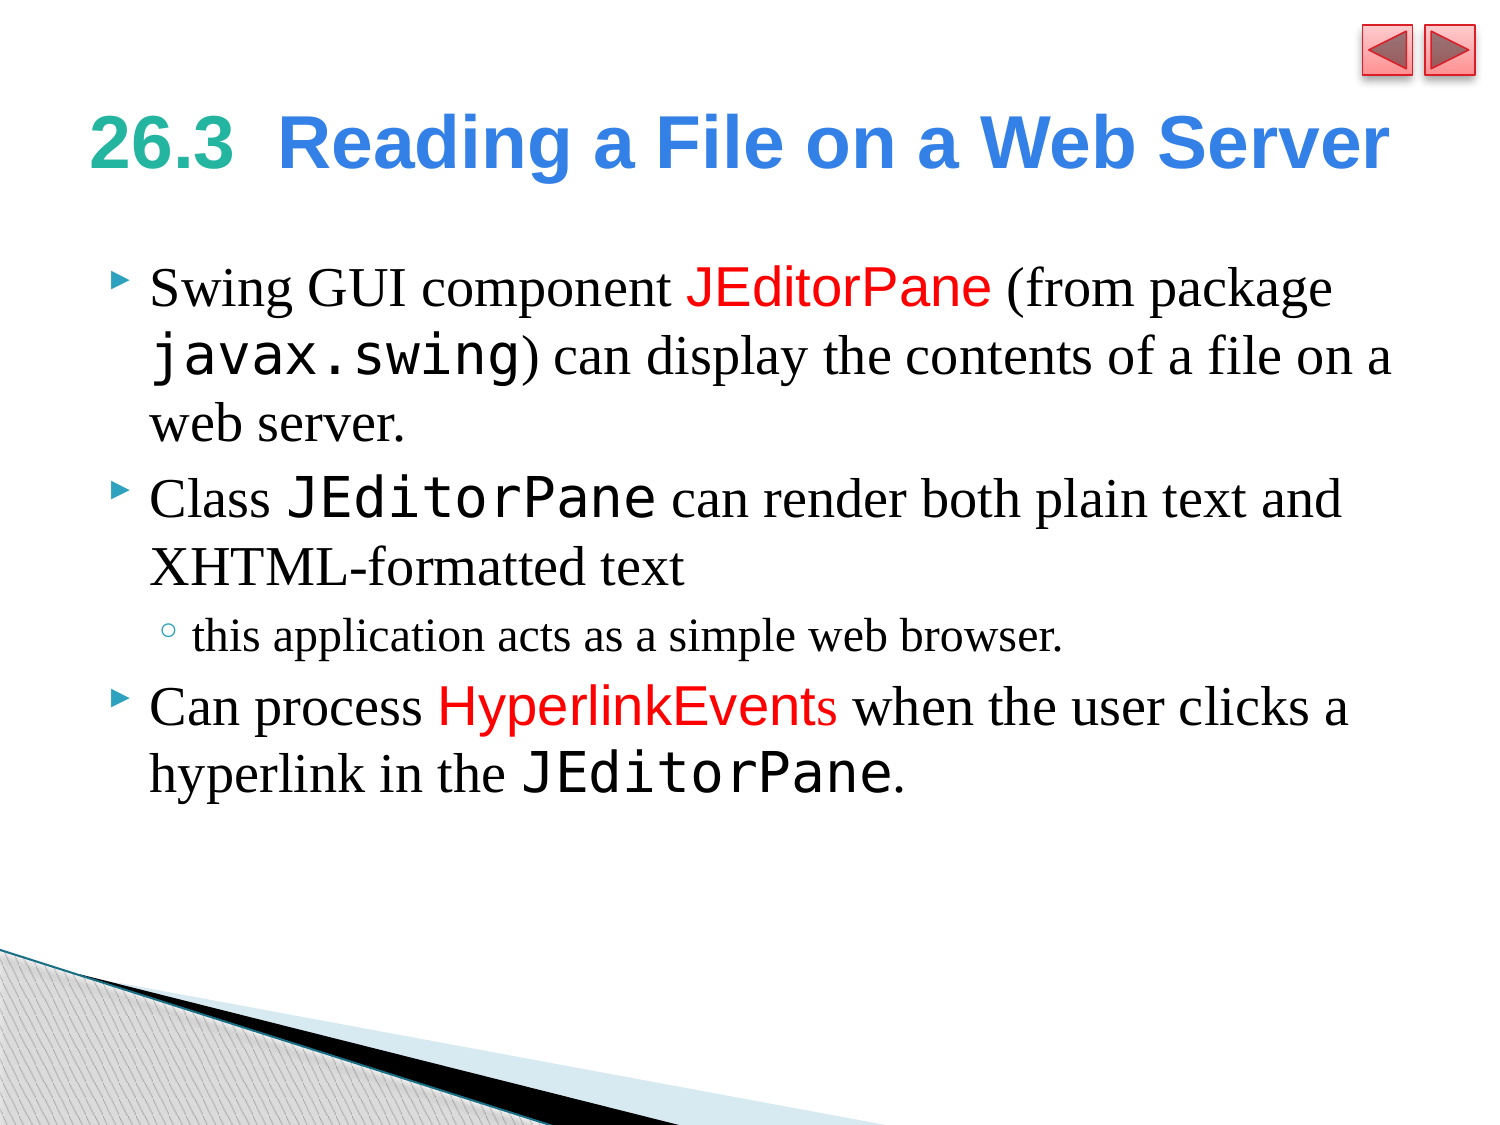

# 26.3  Reading a File on a Web Server
Swing GUI component JEditorPane (from package javax.swing) can display the contents of a file on a web server.
Class JEditorPane can render both plain text and XHTML-formatted text
this application acts as a simple web browser.
Can process HyperlinkEvents when the user clicks a hyperlink in the JEditorPane.